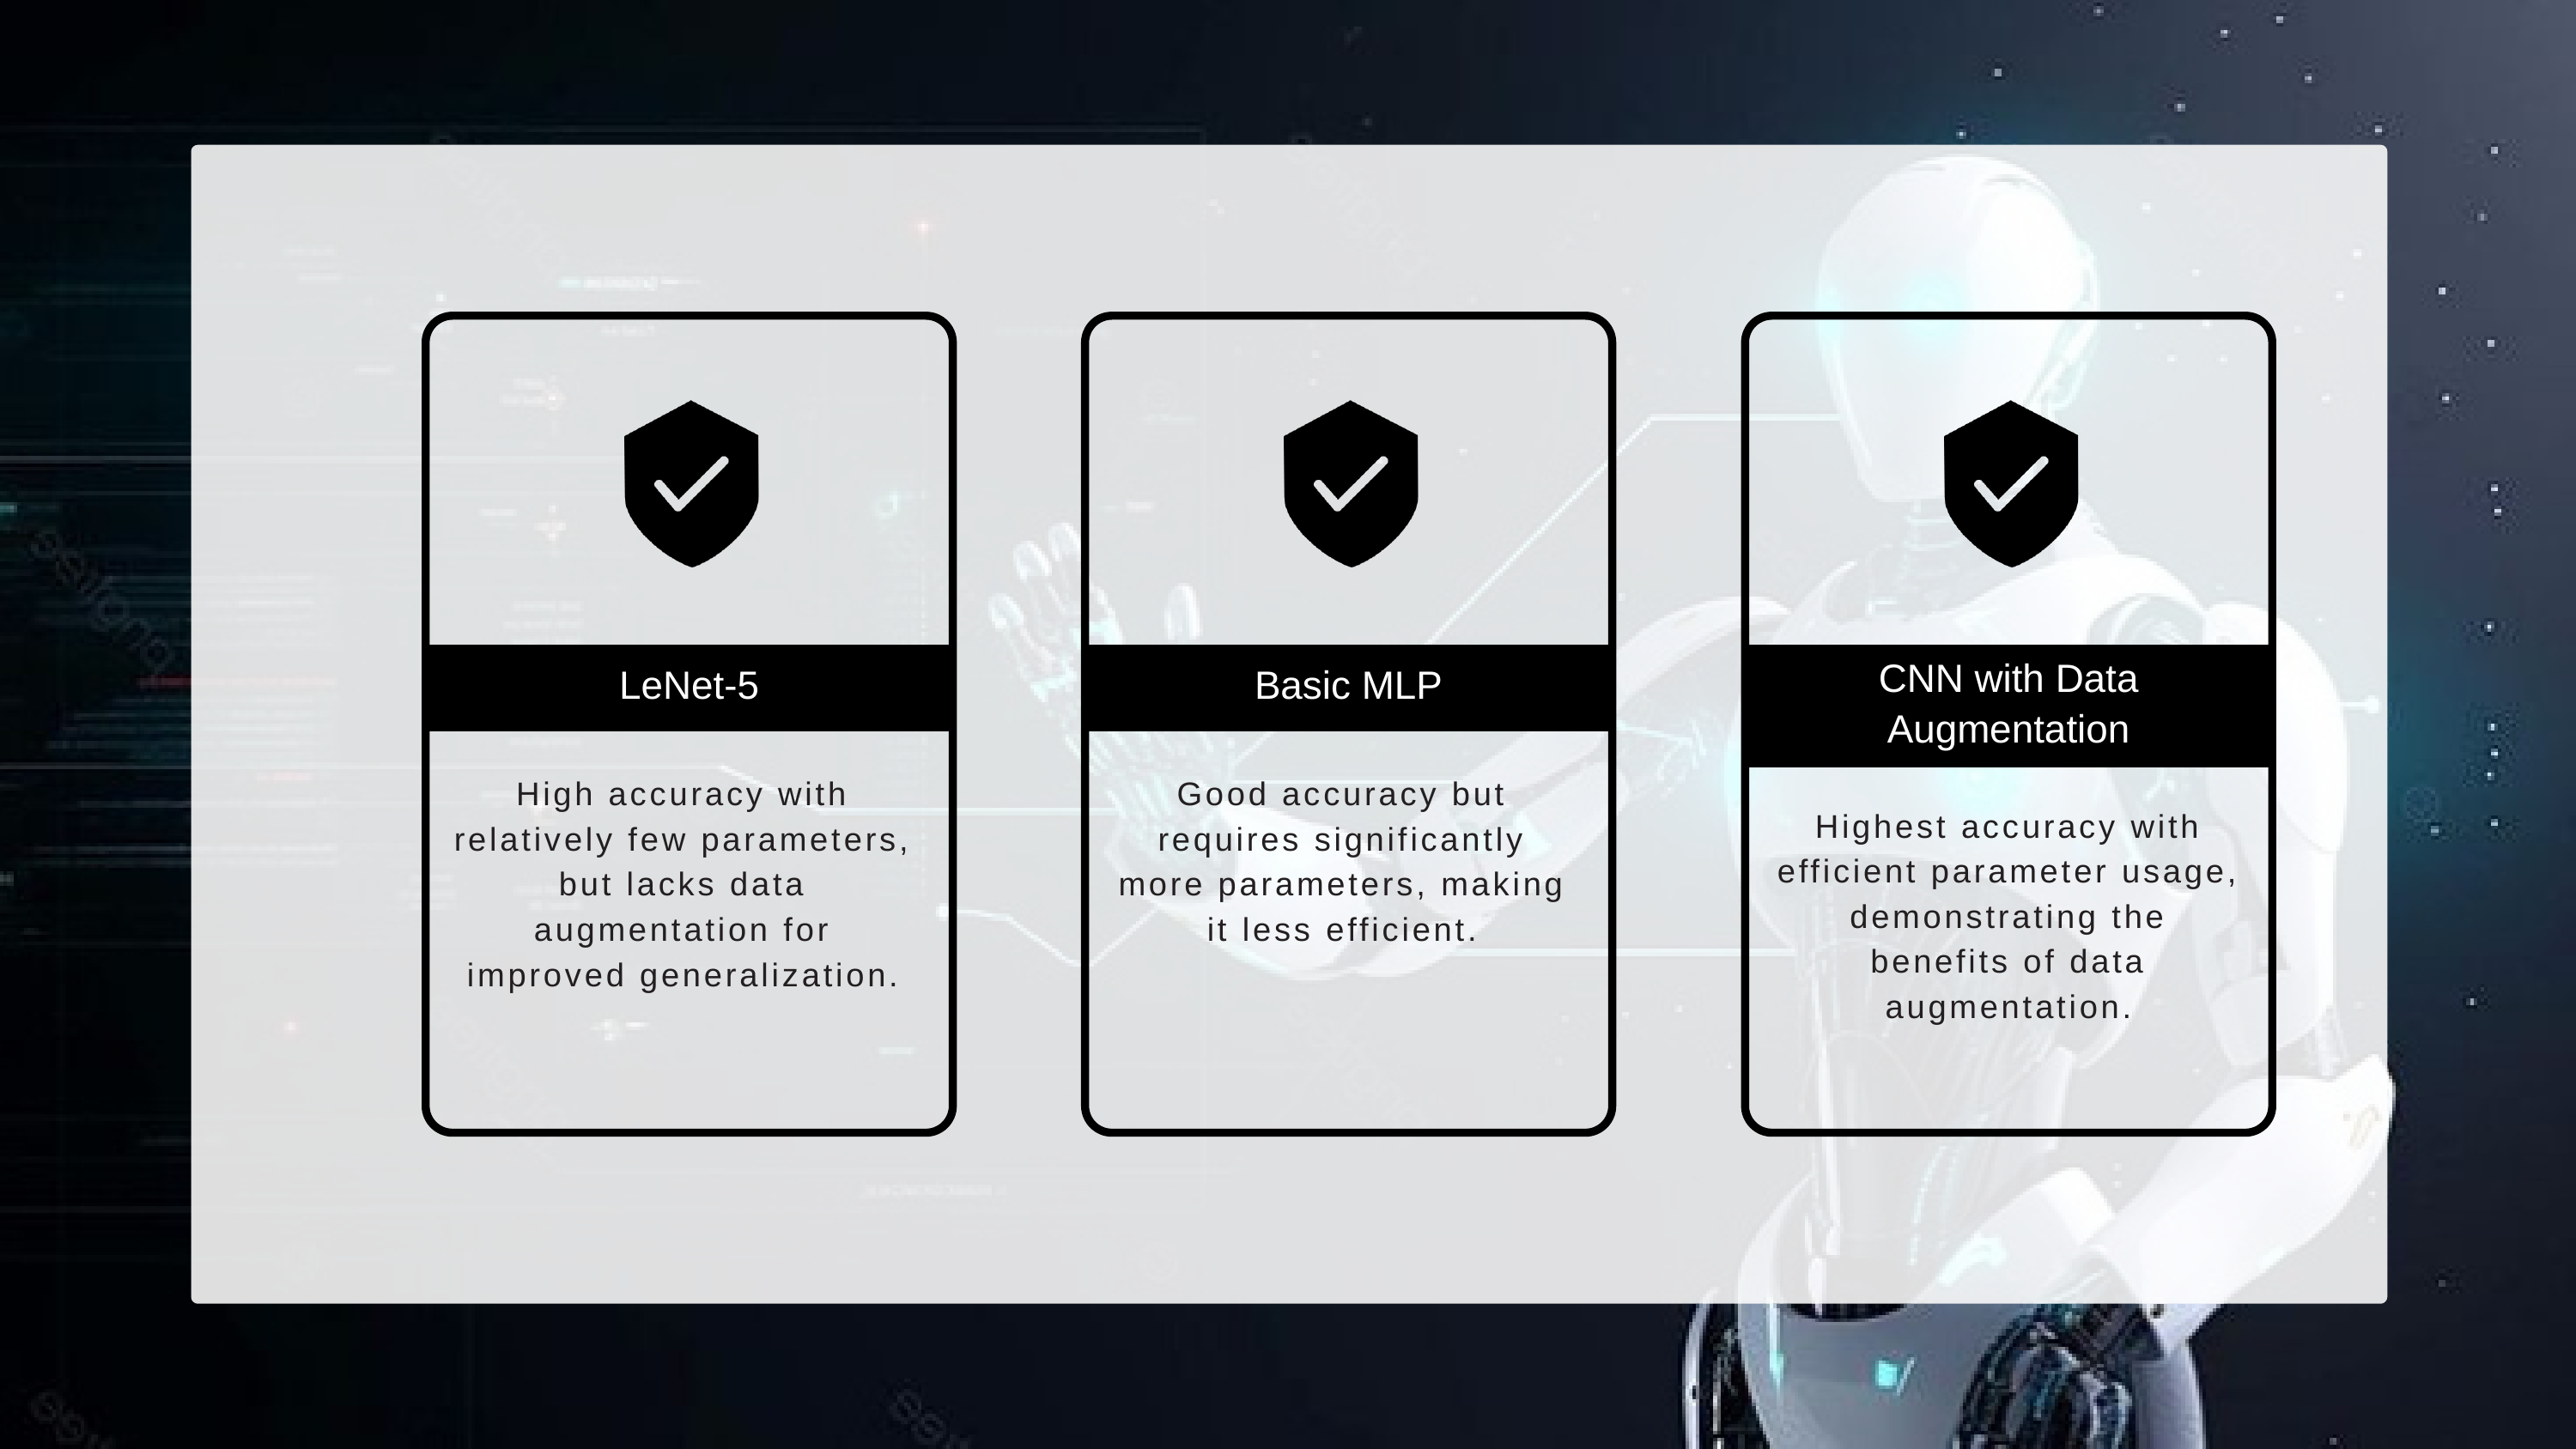

LeNet-5

Basic MLP

CNN with Data Augmentation
High accuracy with relatively few parameters, but lacks data augmentation for improved generalization.

Good accuracy but requires significantly more parameters, making it less efficient.
Highest accuracy with efficient parameter usage, demonstrating the benefits of data augmentation.